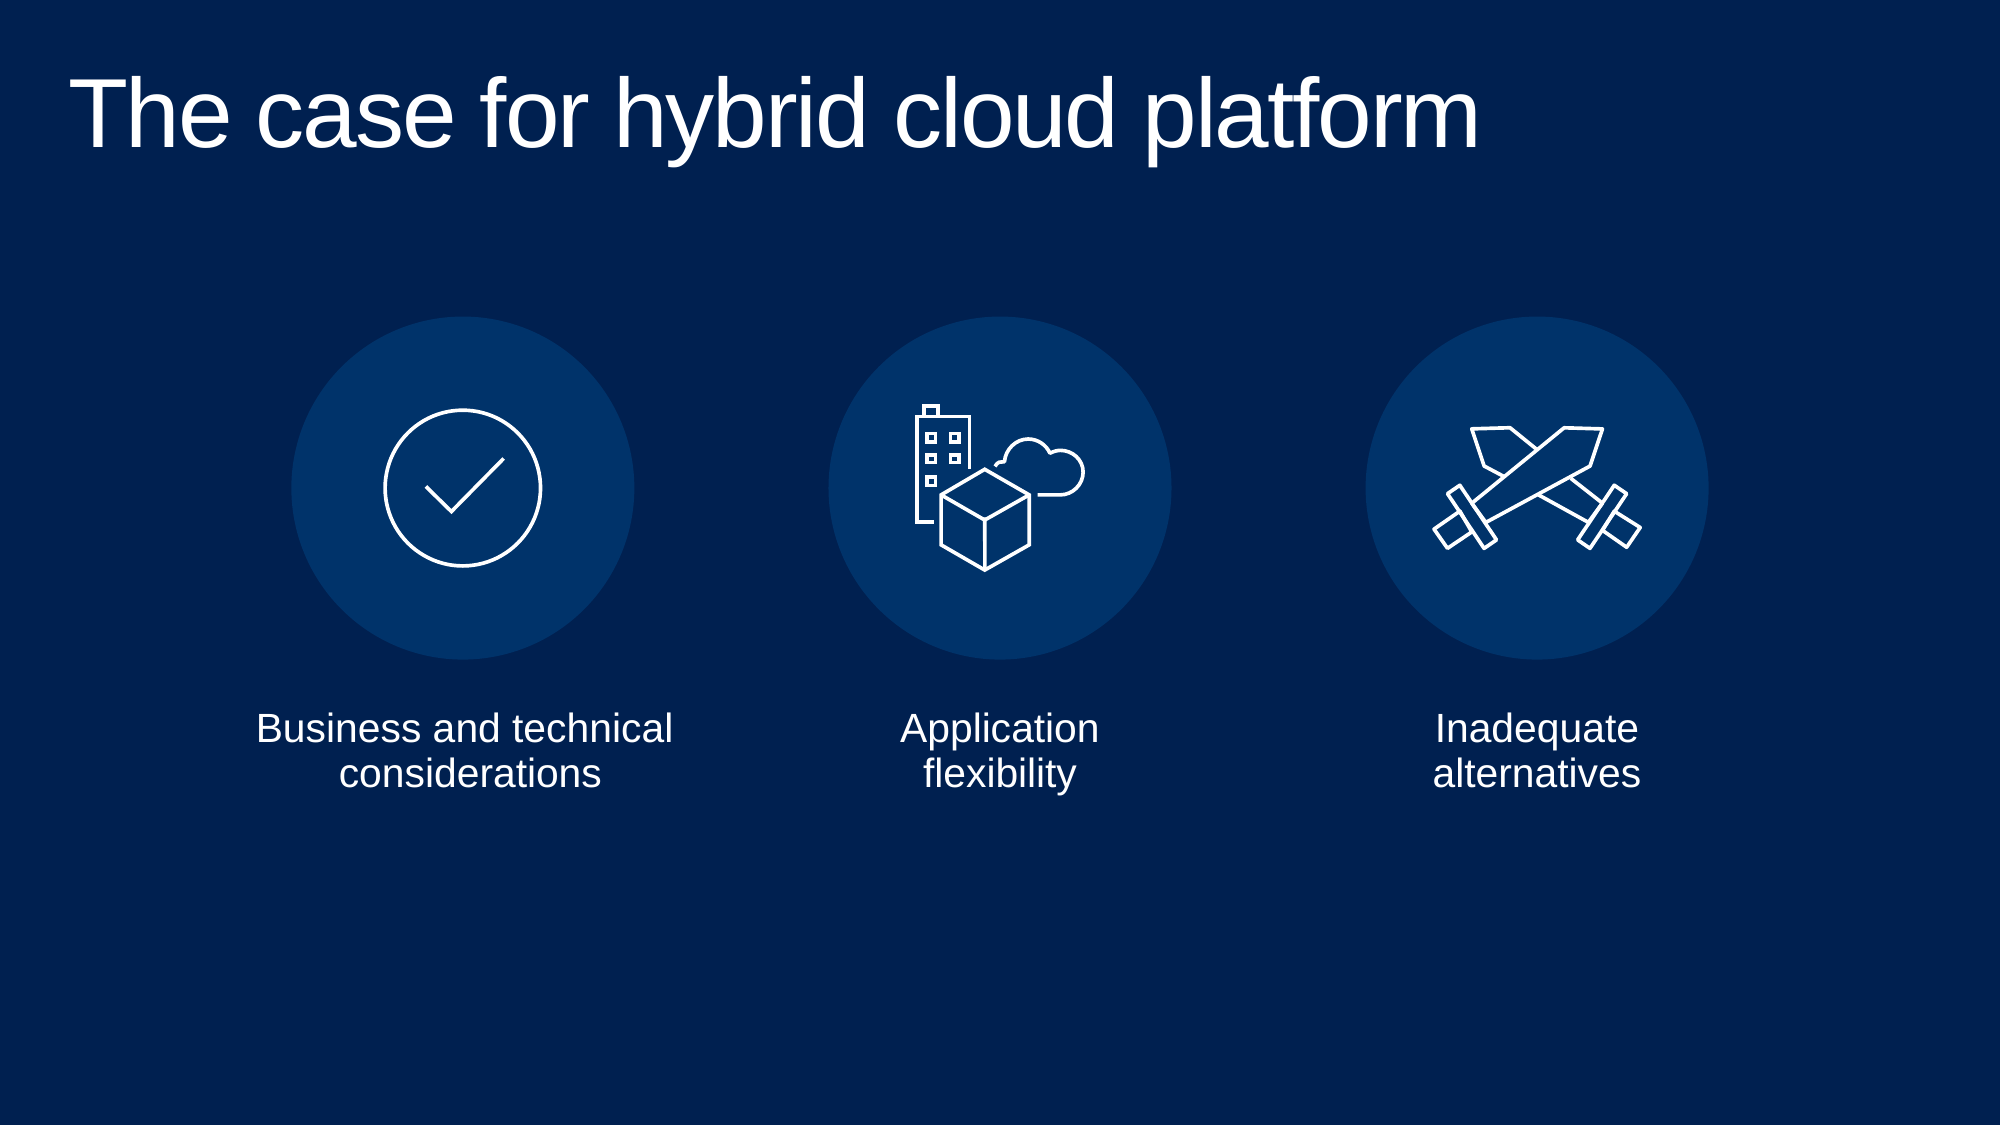

# The case for hybrid cloud platform

Business and technical  considerations
Application flexibility
Inadequate alternatives